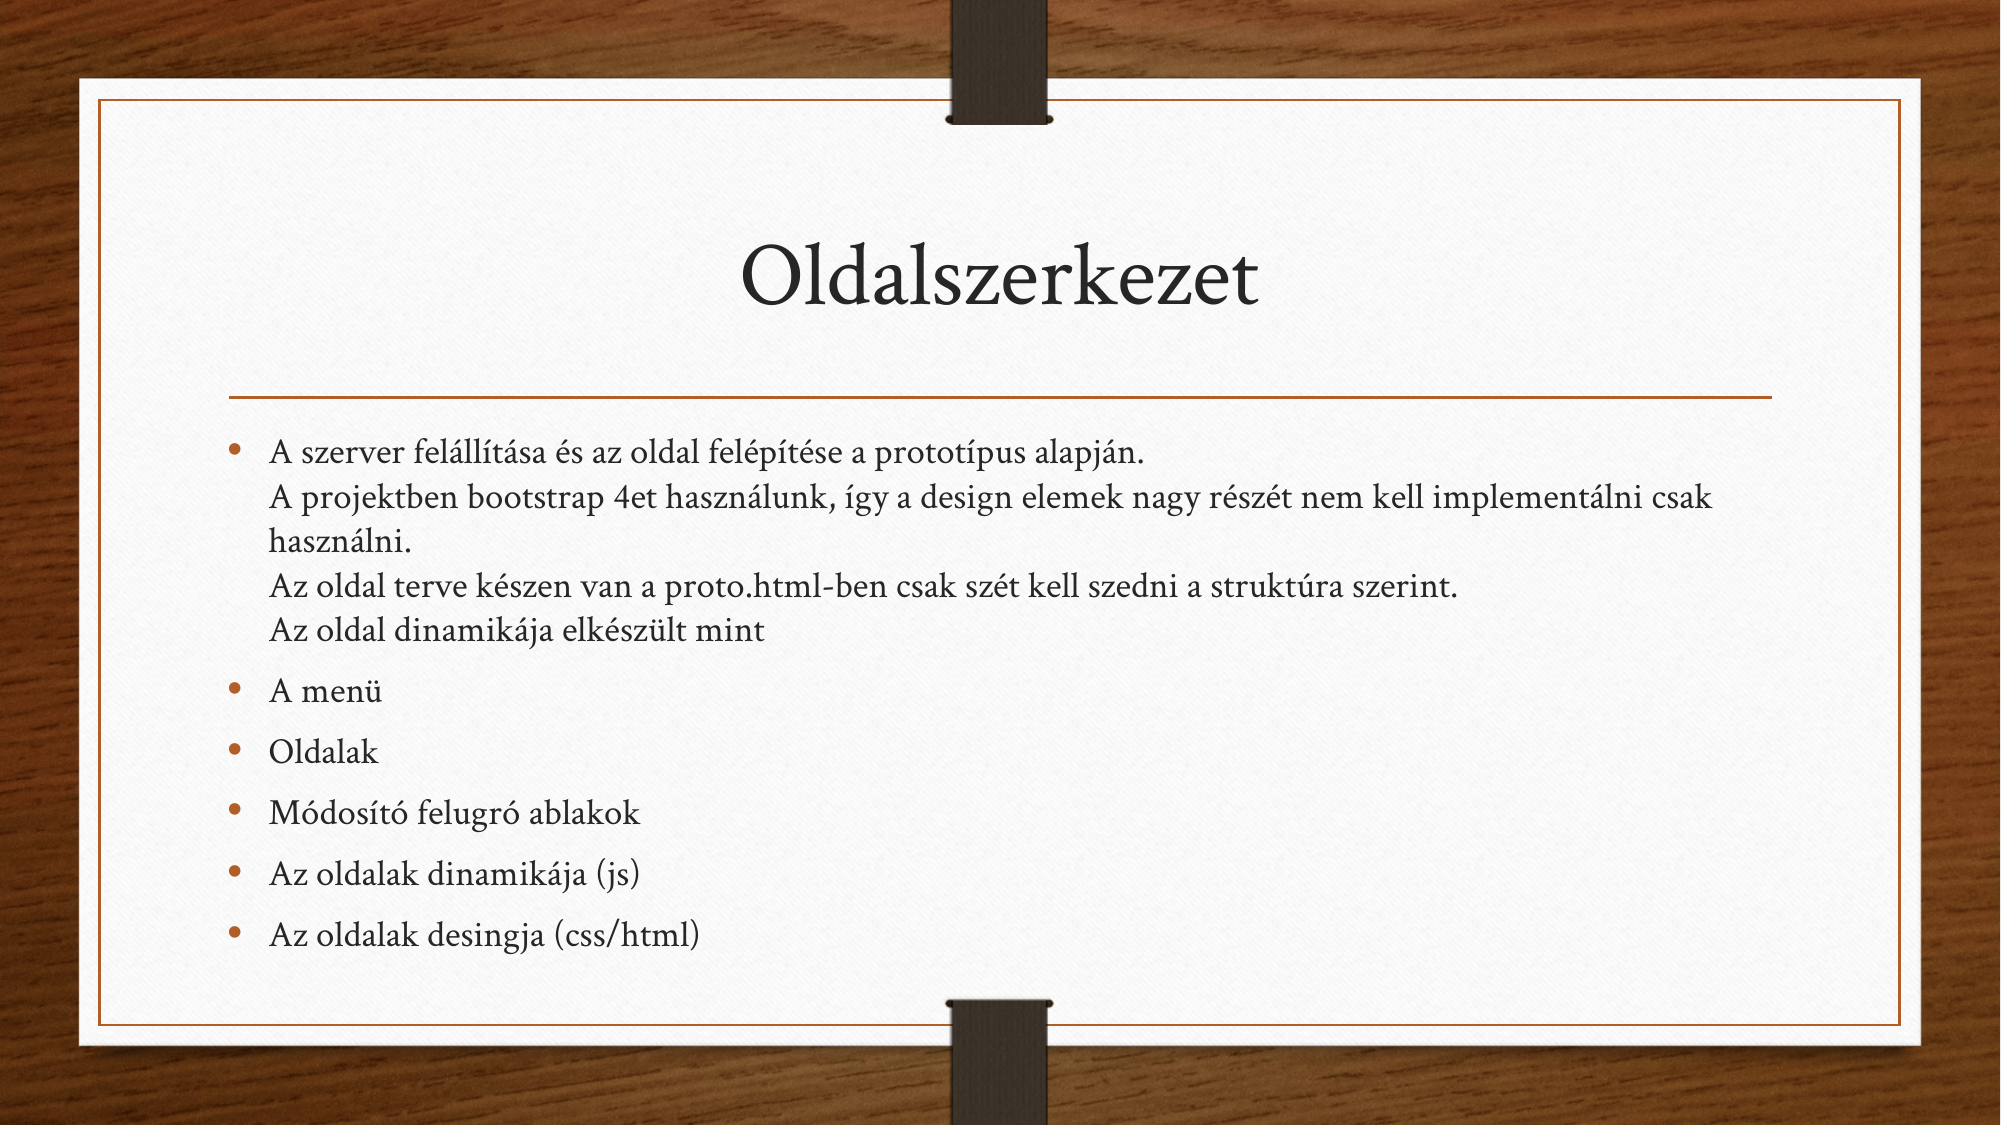

# Oldalszerkezet
A szerver felállítása és az oldal felépítése a prototípus alapján.
A projektben bootstrap 4et használunk, így a design elemek nagy részét nem kell implementálni csak használni.
Az oldal terve készen van a proto.html-ben csak szét kell szedni a struktúra szerint.
Az oldal dinamikája elkészült mint
A menü
Oldalak
Módosító felugró ablakok
Az oldalak dinamikája (js)
Az oldalak desingja (css/html)